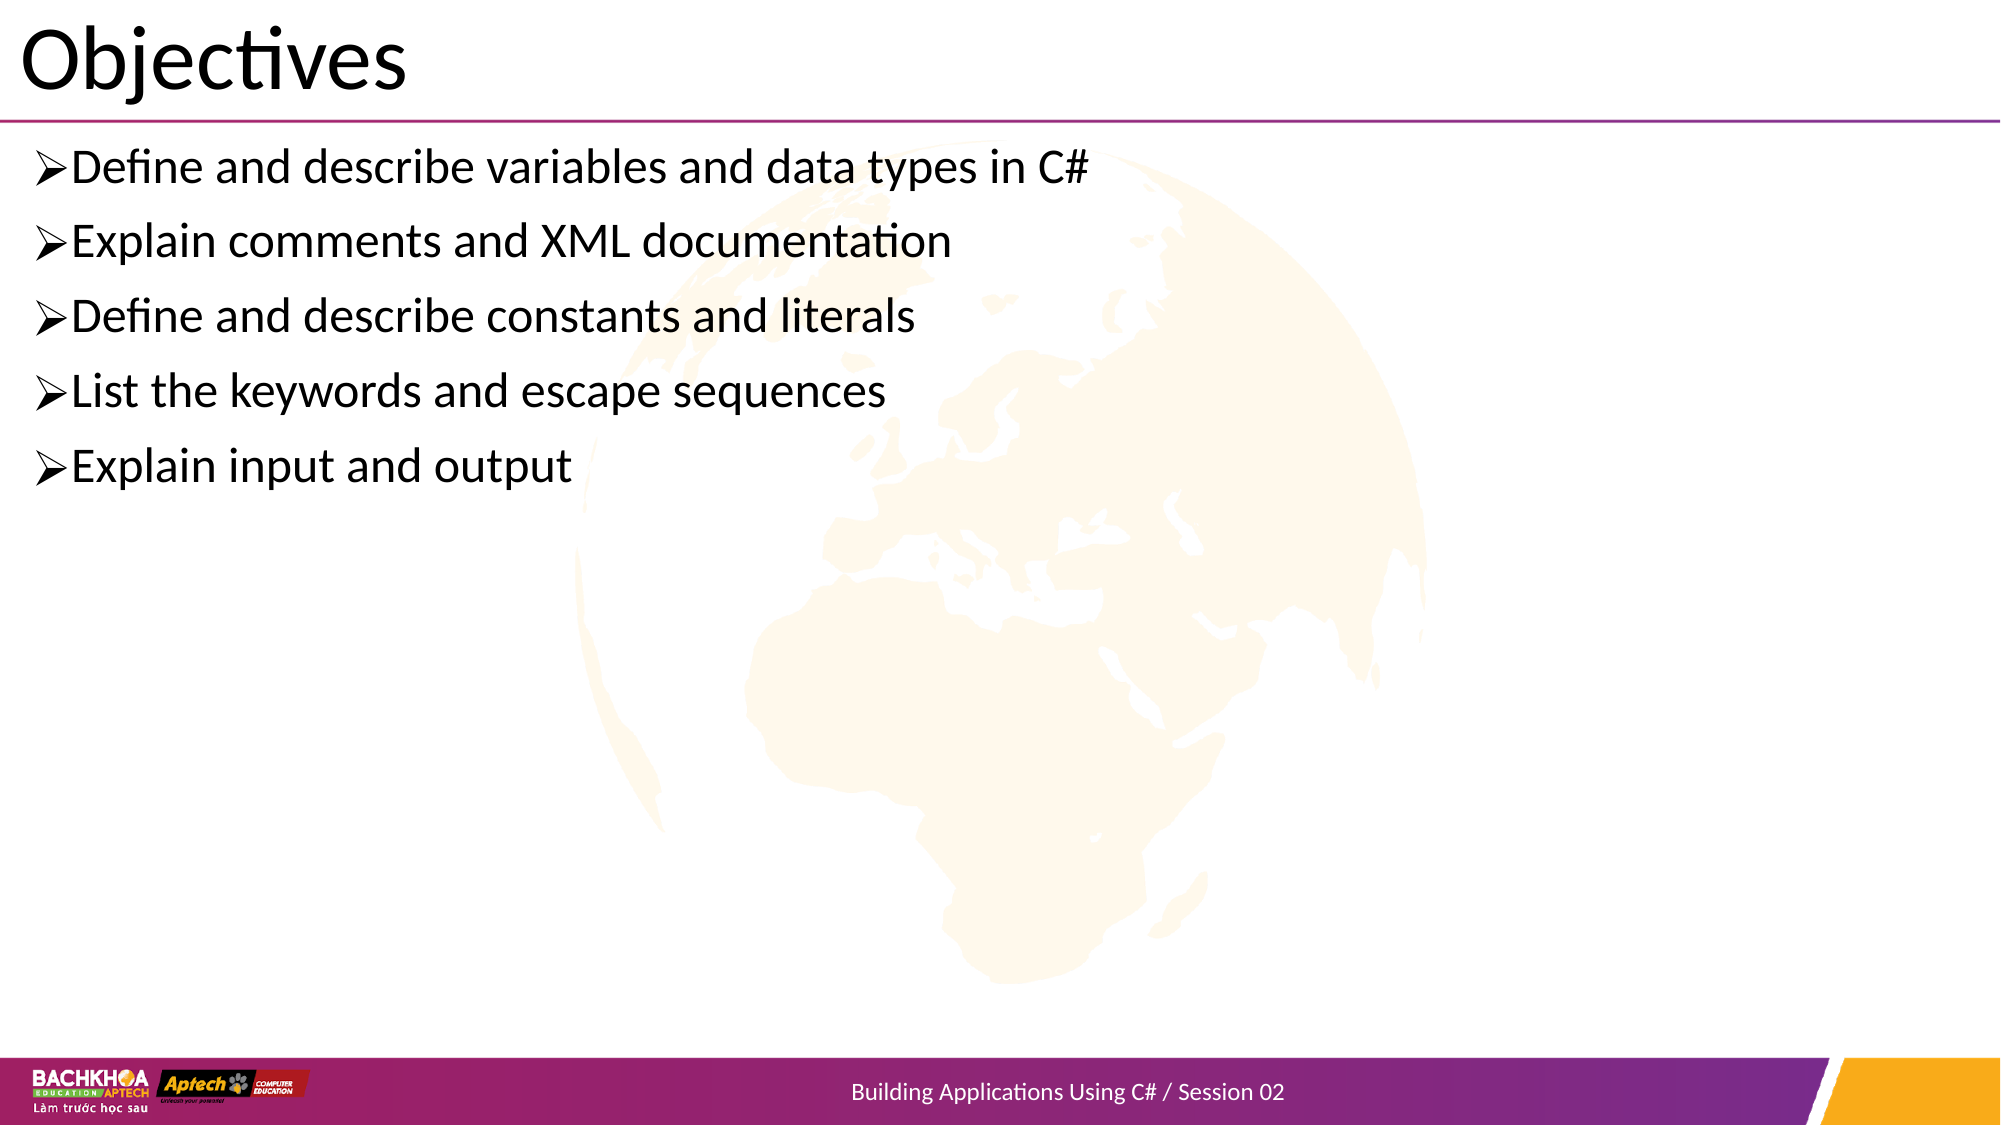

# Objectives
Define and describe variables and data types in C#
Explain comments and XML documentation
Define and describe constants and literals
List the keywords and escape sequences
Explain input and output

Building Applications Using C# / Session 02